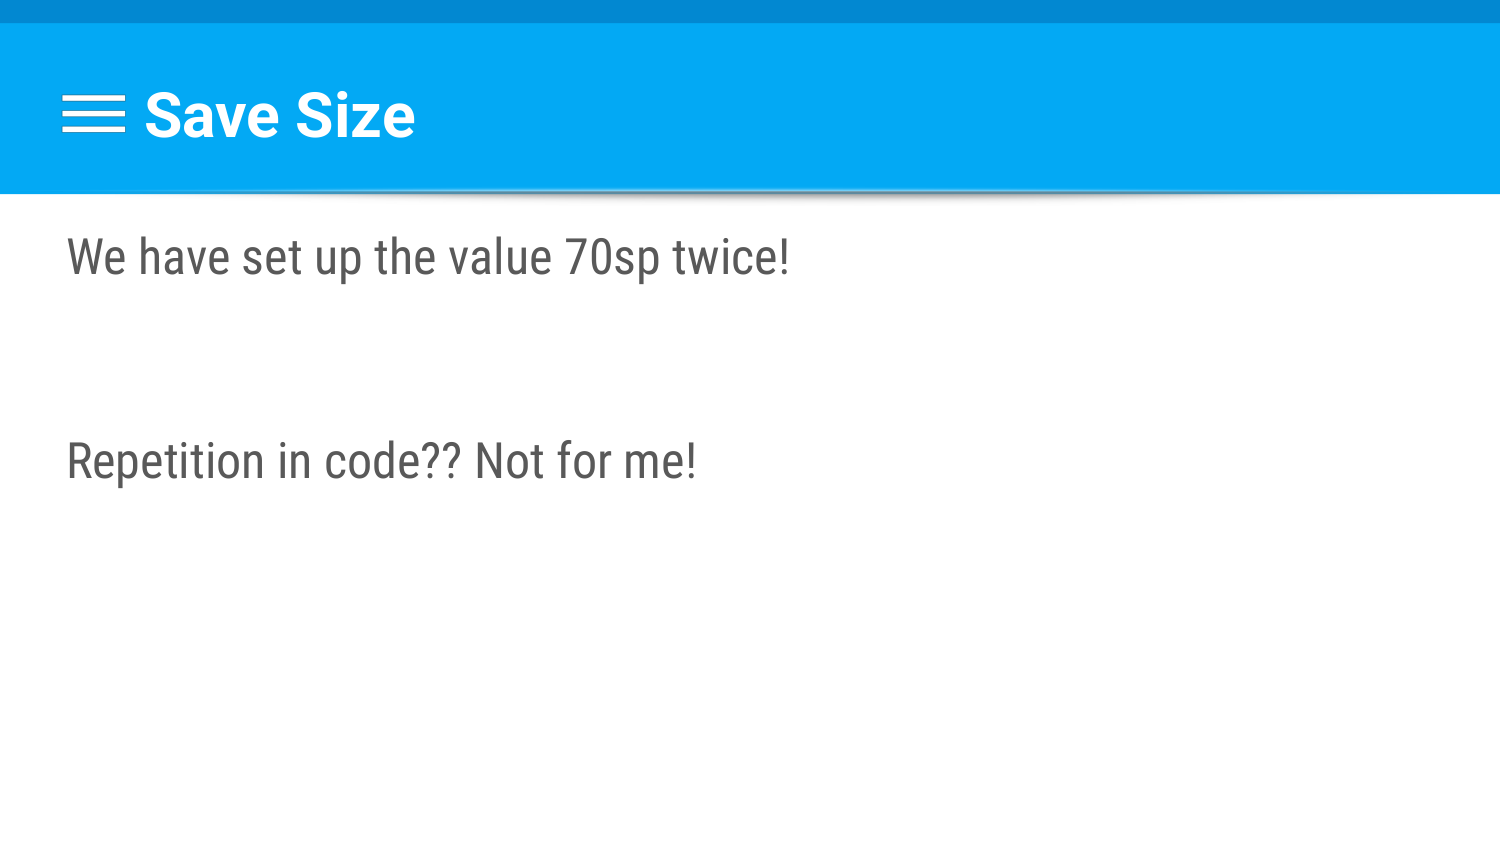

# Save Size
We have set up the value 70sp twice!

Repetition in code?? Not for me!